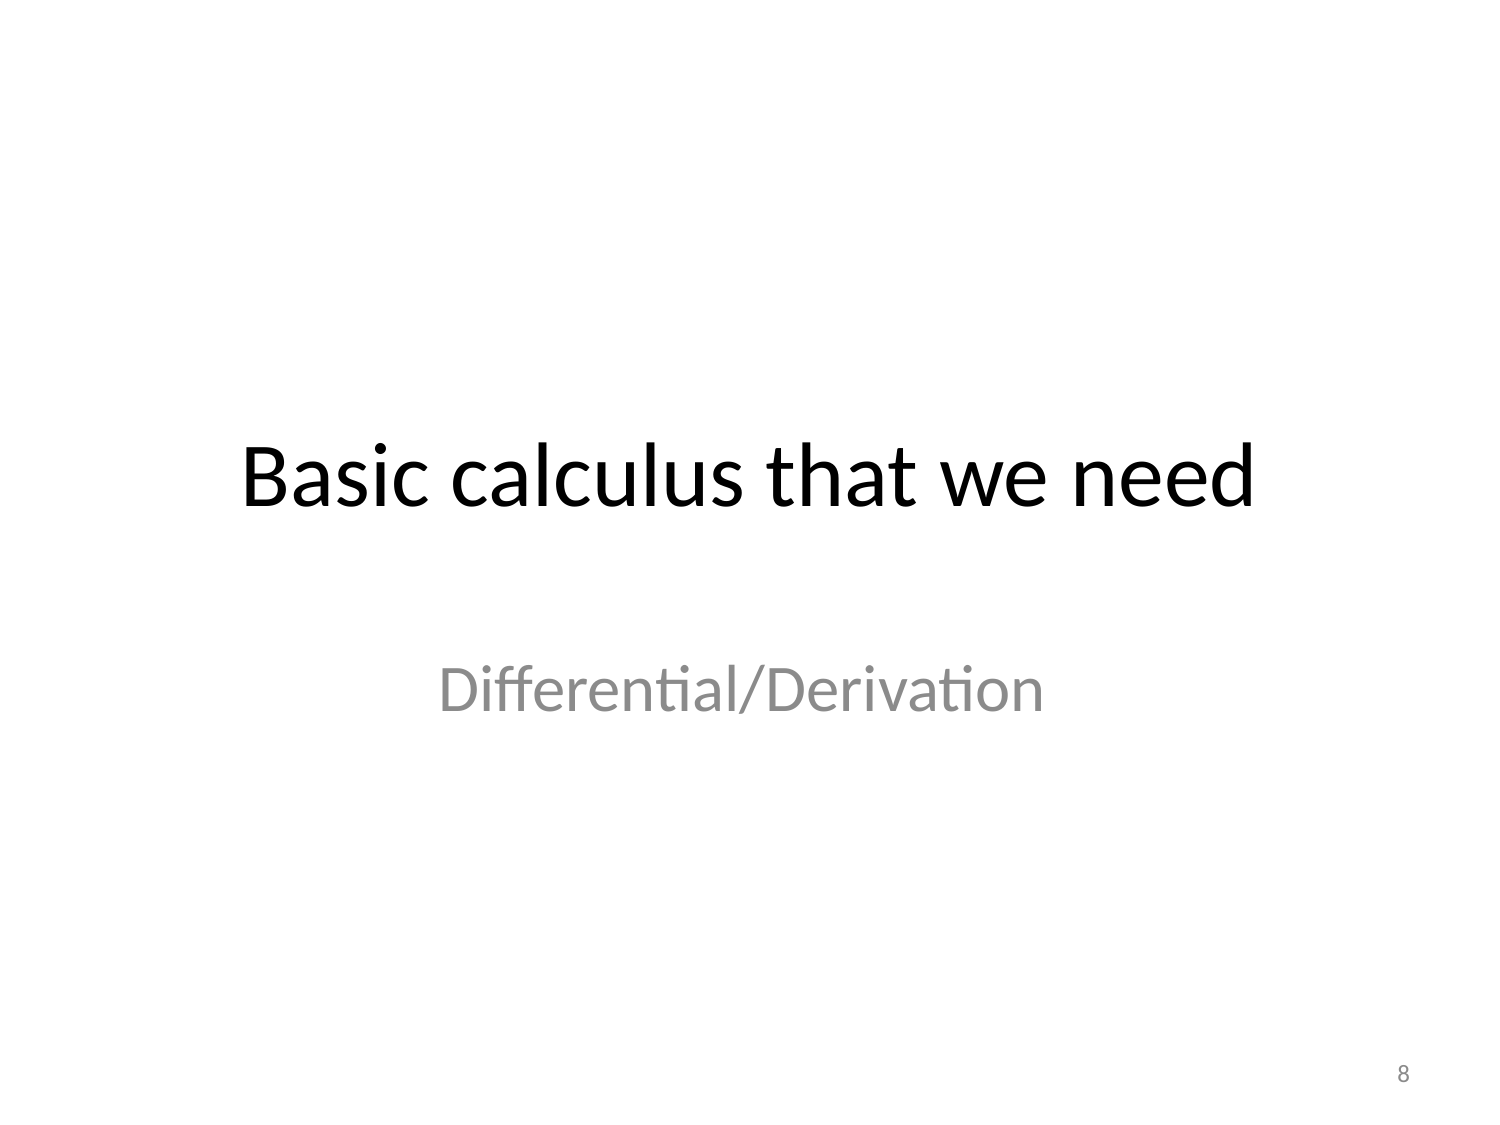

# Basic calculus that we need
Differential/Derivation
8